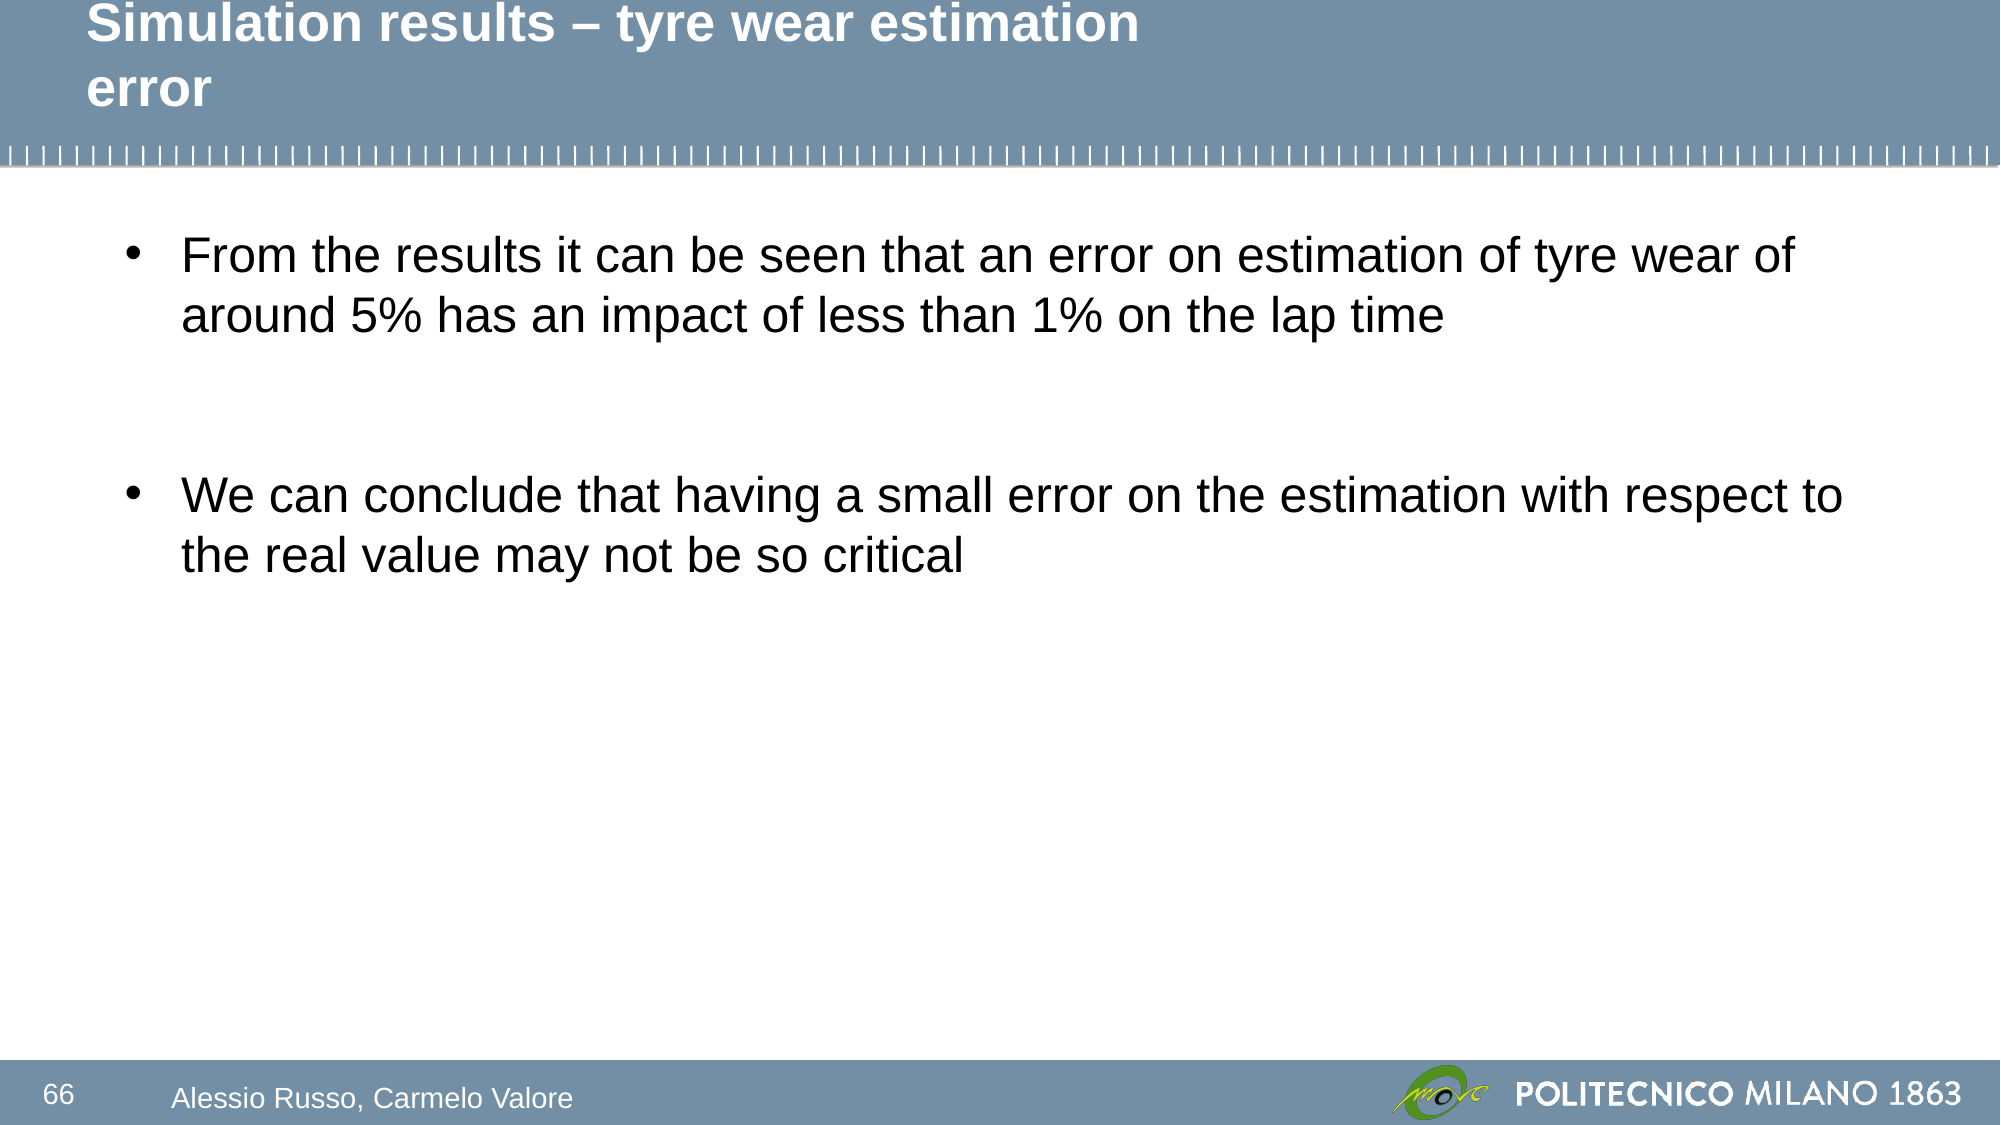

Simulation results – tyre wear estimation error
From the results it can be seen that an error on estimation of tyre wear of around 5% has an impact of less than 1% on the lap time

We can conclude that having a small error on the estimation with respect to the real value may not be so critical
66
Alessio Russo, Carmelo Valore